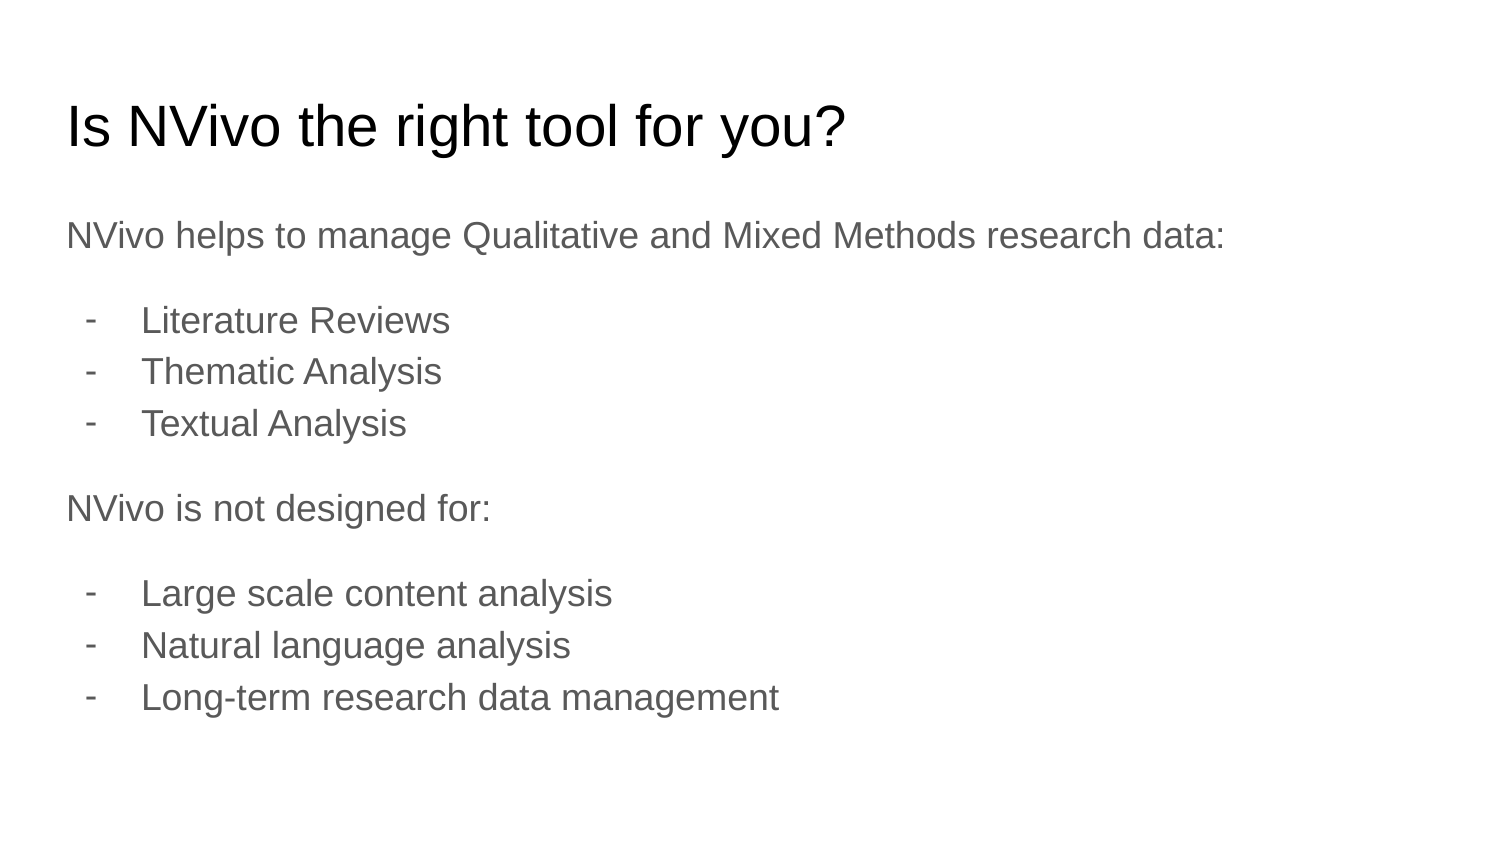

# Is NVivo the right tool for you?
NVivo helps to manage Qualitative and Mixed Methods research data:
Literature Reviews
Thematic Analysis
Textual Analysis
NVivo is not designed for:
Large scale content analysis
Natural language analysis
Long-term research data management